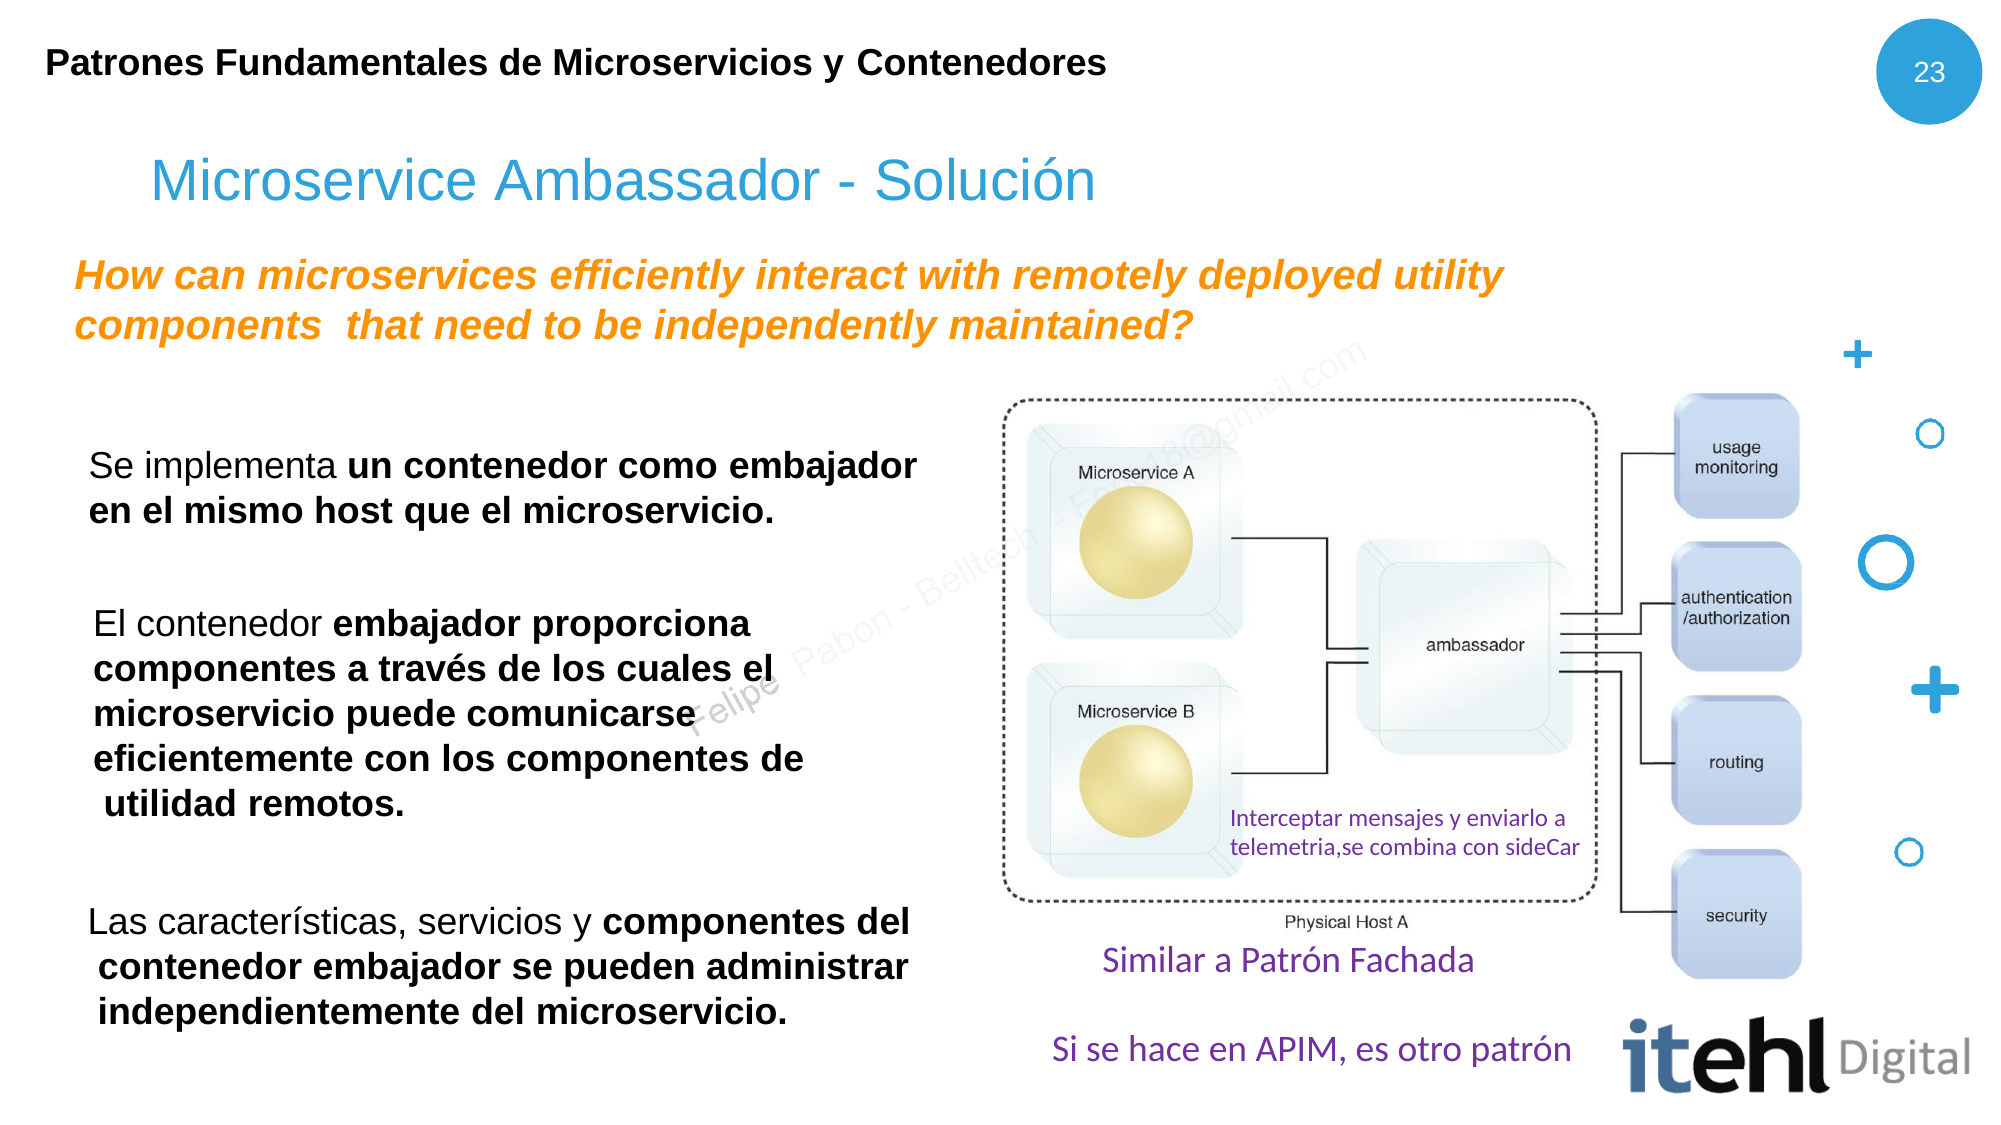

Patrones Fundamentales de Microservicios y Contenedores
23
# Microservice Ambassador - Solución
How can microservices efficiently interact with remotely deployed utility components  that need to be independently maintained?

Se implementa un contenedor como embajador
en el mismo host que el microservicio.

El contenedor embajador proporciona  componentes a través de los cuales el  microservicio puede comunicarse  eficientemente con los componentes de  utilidad remotos.

Las características, servicios y componentes del  contenedor embajador se pueden administrar  independientemente del microservicio.

Interceptar mensajes y enviarlo a telemetria,se combina con sideCar

Similar a Patrón Fachada
Si se hace en APIM, es otro patrón